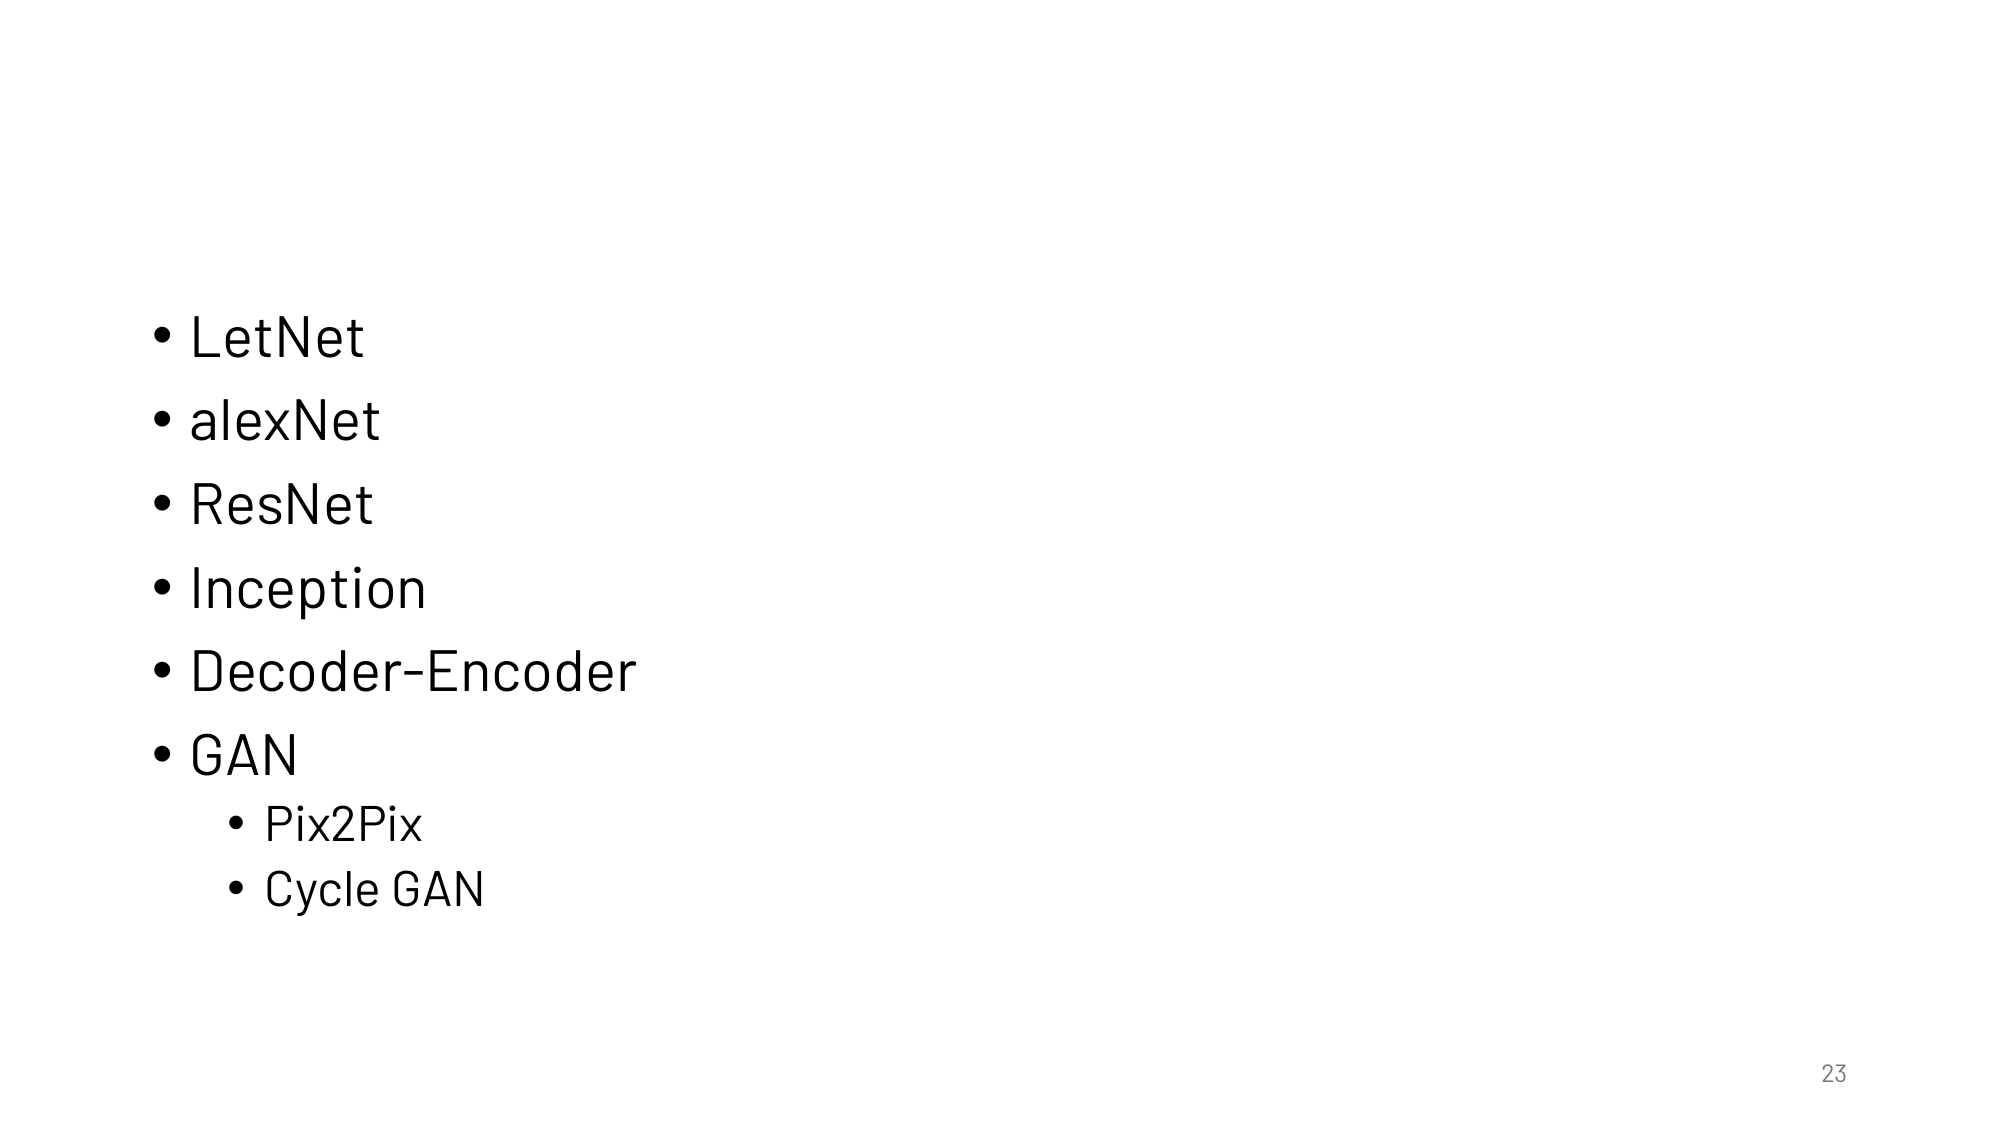

#
LetNet
alexNet
ResNet
Inception
Decoder-Encoder
GAN
Pix2Pix
Cycle GAN
23